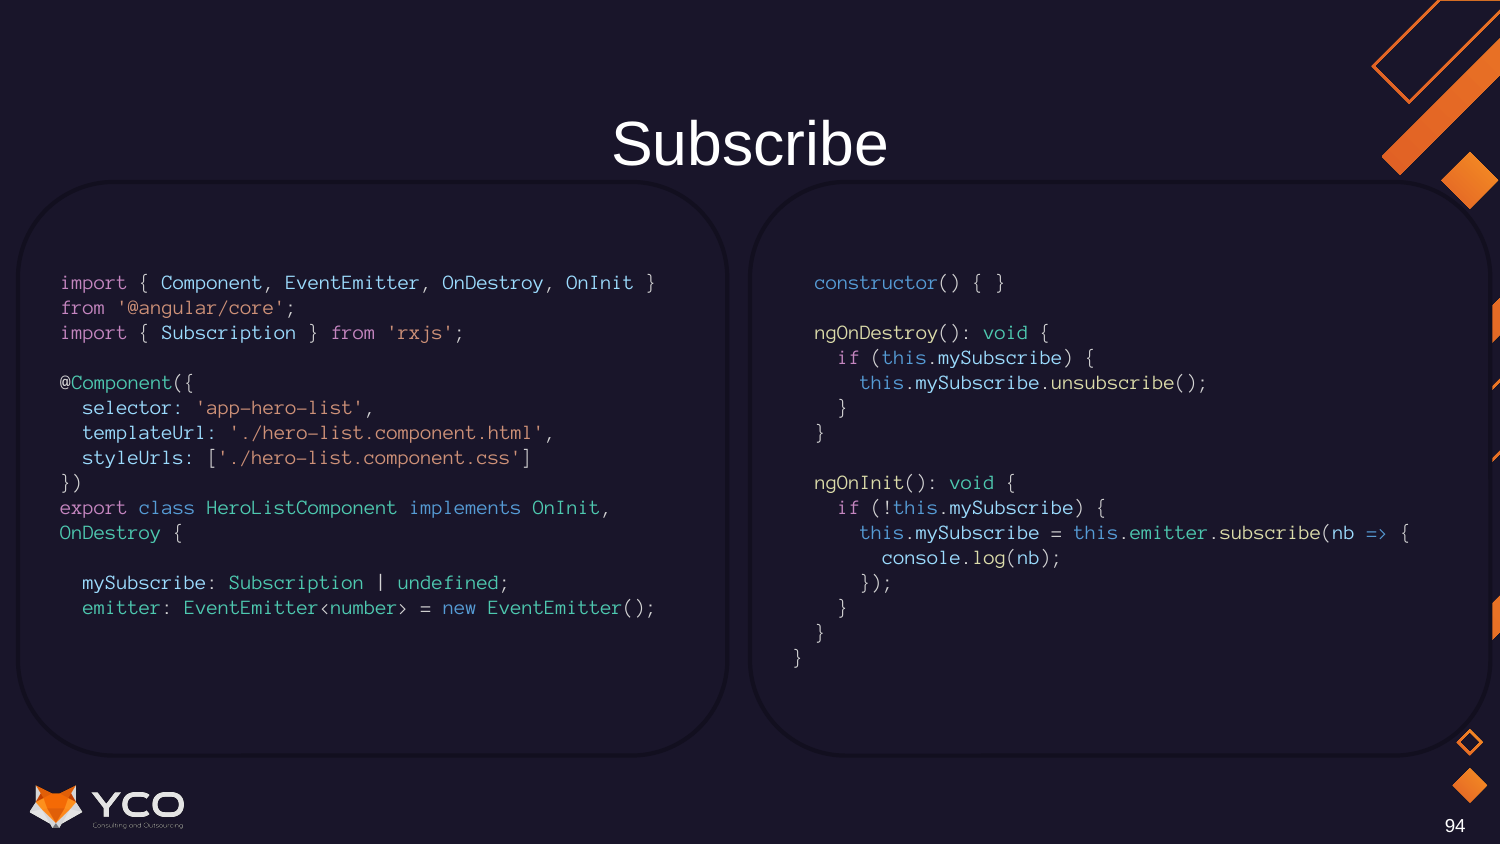

# Subscribe
import { Component, EventEmitter, OnDestroy, OnInit } from '@angular/core';
import { Subscription } from 'rxjs';
@Component({
  selector: 'app-hero-list',
  templateUrl: './hero-list.component.html',
  styleUrls: ['./hero-list.component.css']
})
export class HeroListComponent implements OnInit, OnDestroy {
  mySubscribe: Subscription | undefined;
  emitter: EventEmitter<number> = new EventEmitter();

  constructor() { }
  ngOnDestroy(): void {
    if (this.mySubscribe) {
      this.mySubscribe.unsubscribe();
    }
  }
  ngOnInit(): void {
    if (!this.mySubscribe) {
      this.mySubscribe = this.emitter.subscribe(nb => {
        console.log(nb);
      });
    }
  }
}